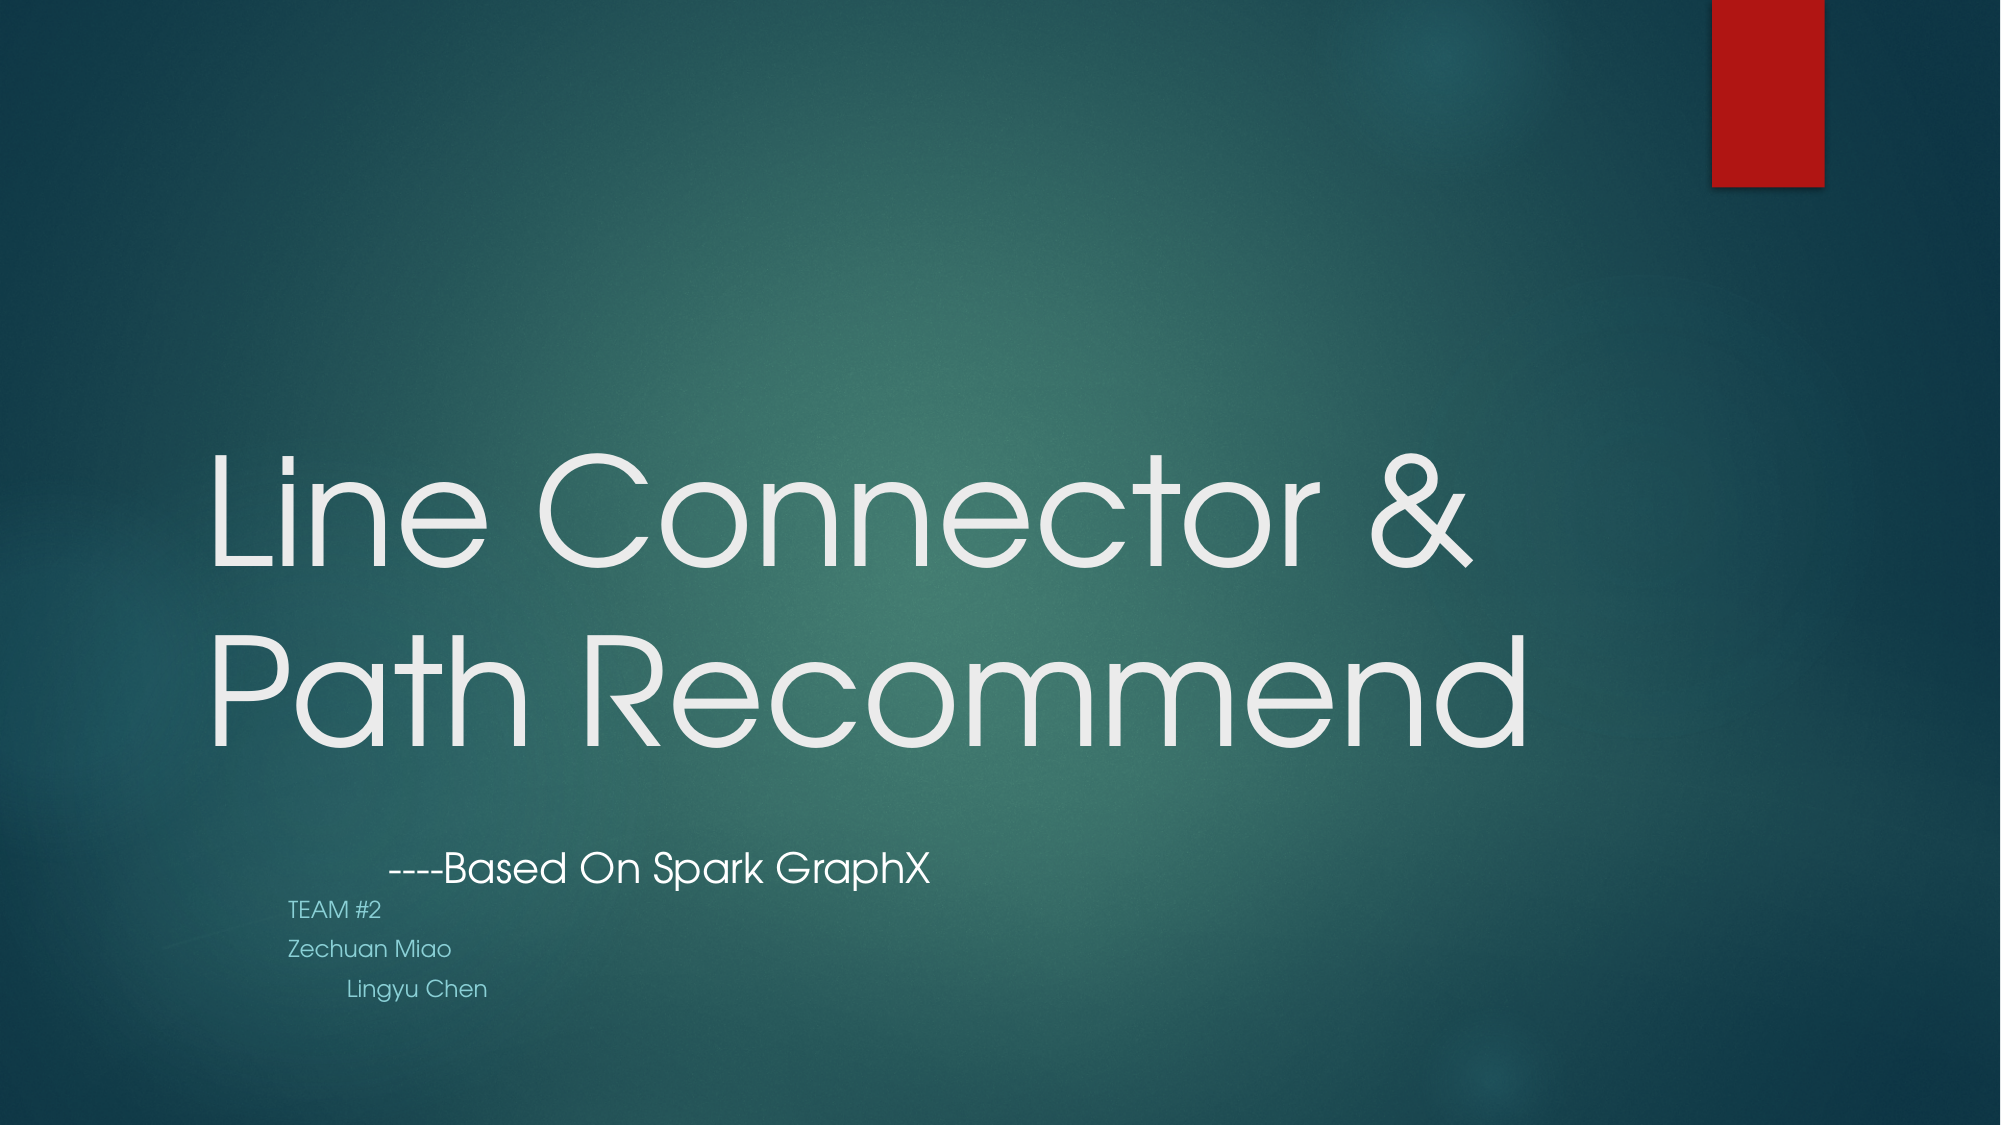

# Line Connector & Path Recommend
										   ----Based On Spark GraphX
															Team #2
															Zechuan Miao
														         Lingyu Chen